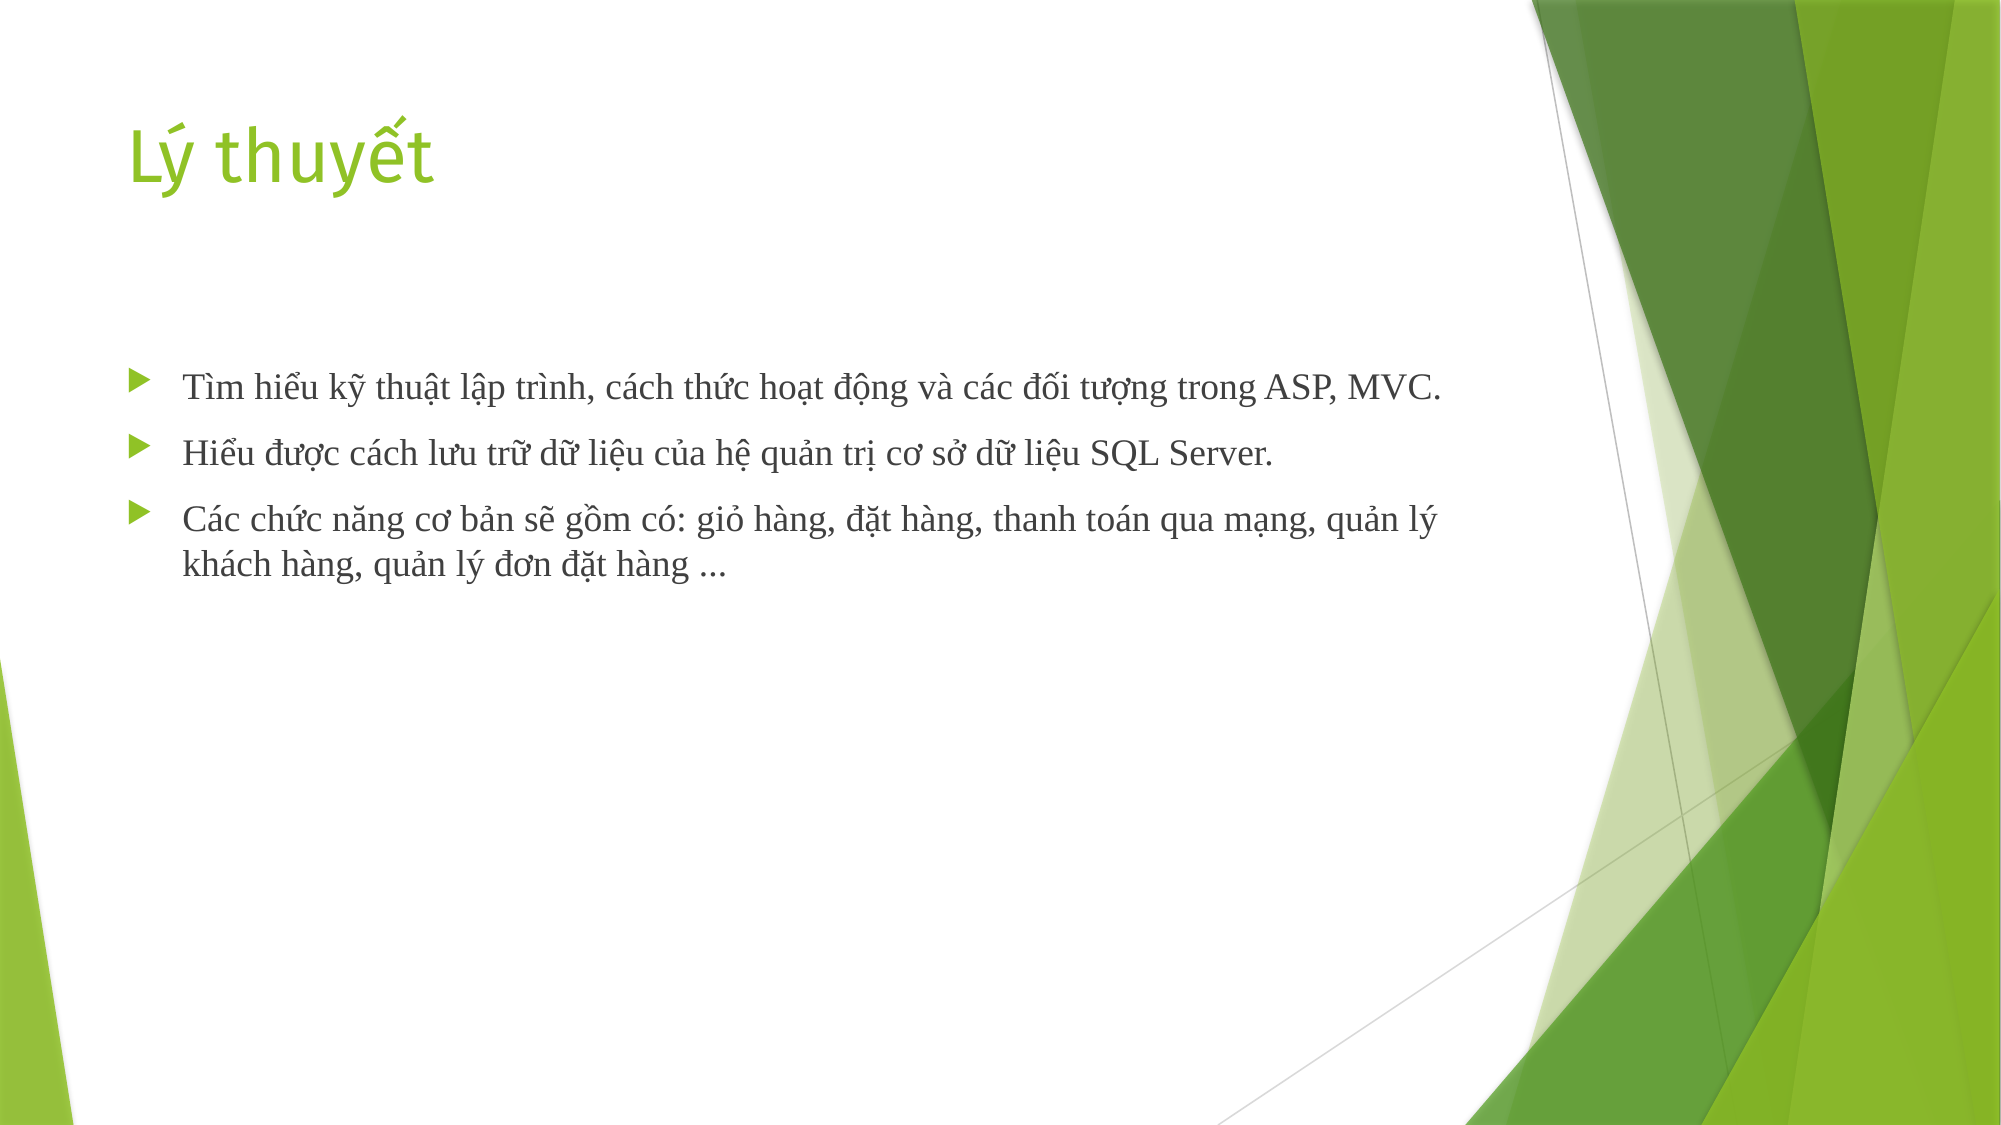

# Lý thuyết
Tìm hiểu kỹ thuật lập trình, cách thức hoạt động và các đối tượng trong ASP, MVC.
Hiểu được cách lưu trữ dữ liệu của hệ quản trị cơ sở dữ liệu SQL Server.
Các chức năng cơ bản sẽ gồm có: giỏ hàng, đặt hàng, thanh toán qua mạng, quản lý khách hàng, quản lý đơn đặt hàng ...